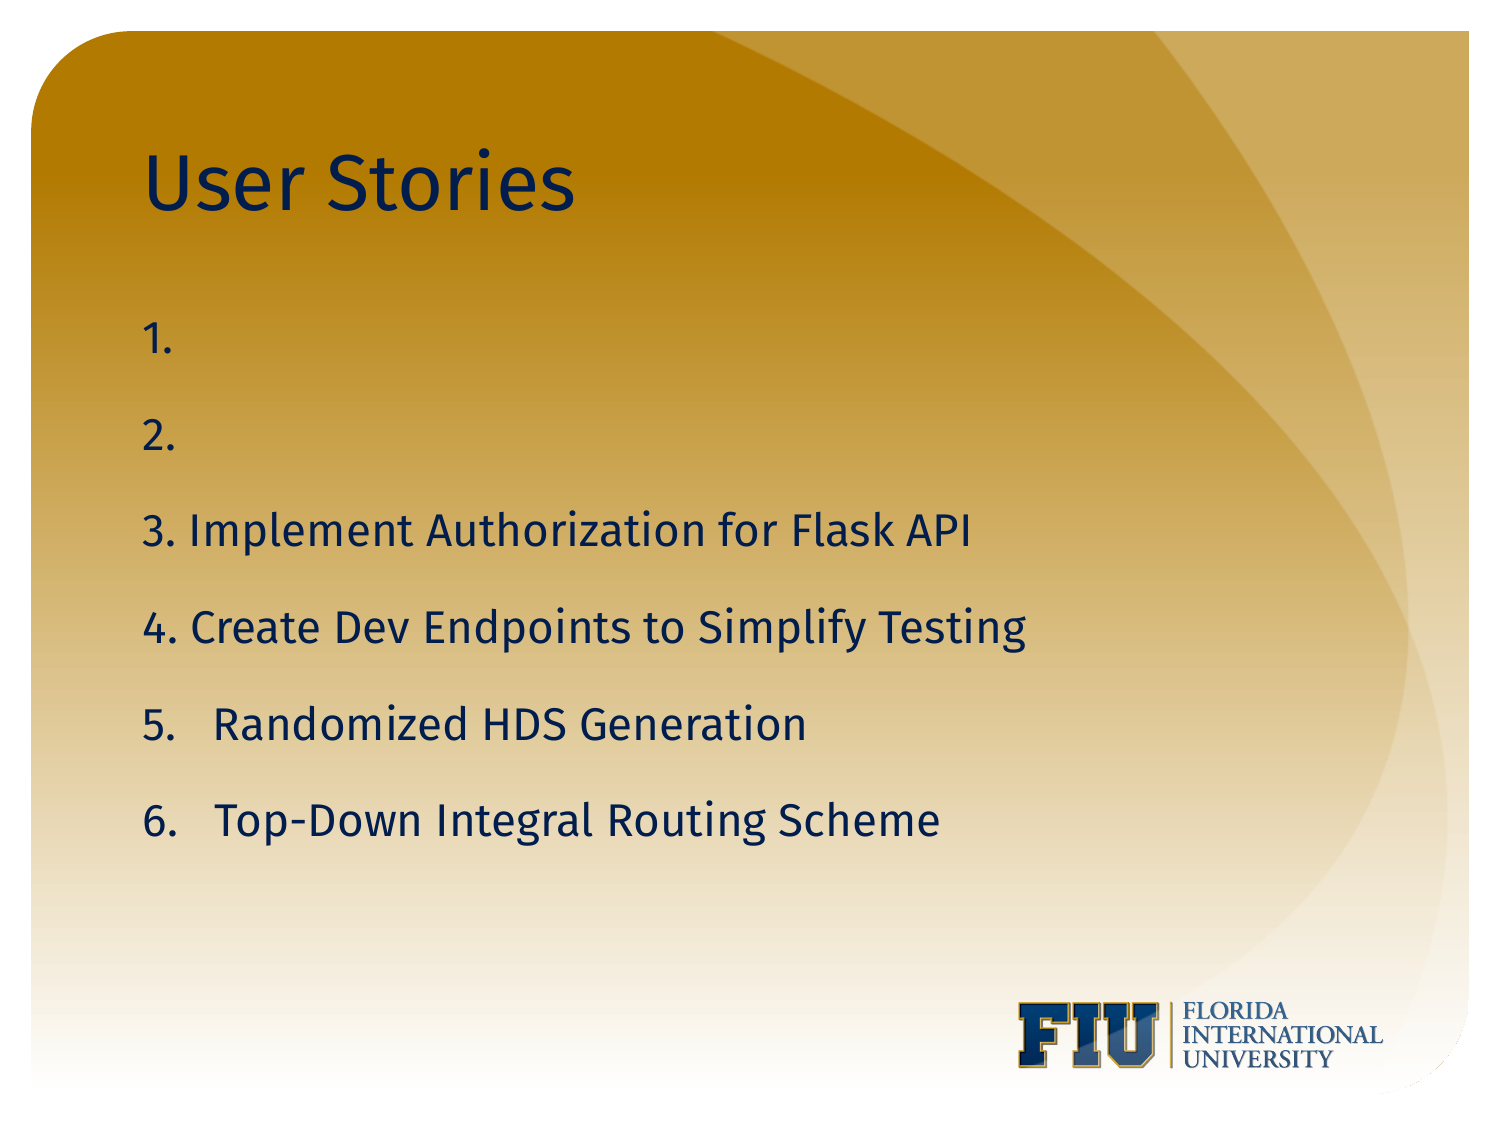

# User Stories
1.
2.
3. Implement Authorization for Flask API
4. Create Dev Endpoints to Simplify Testing
5.   Randomized HDS Generation
6.   Top-Down Integral Routing Scheme